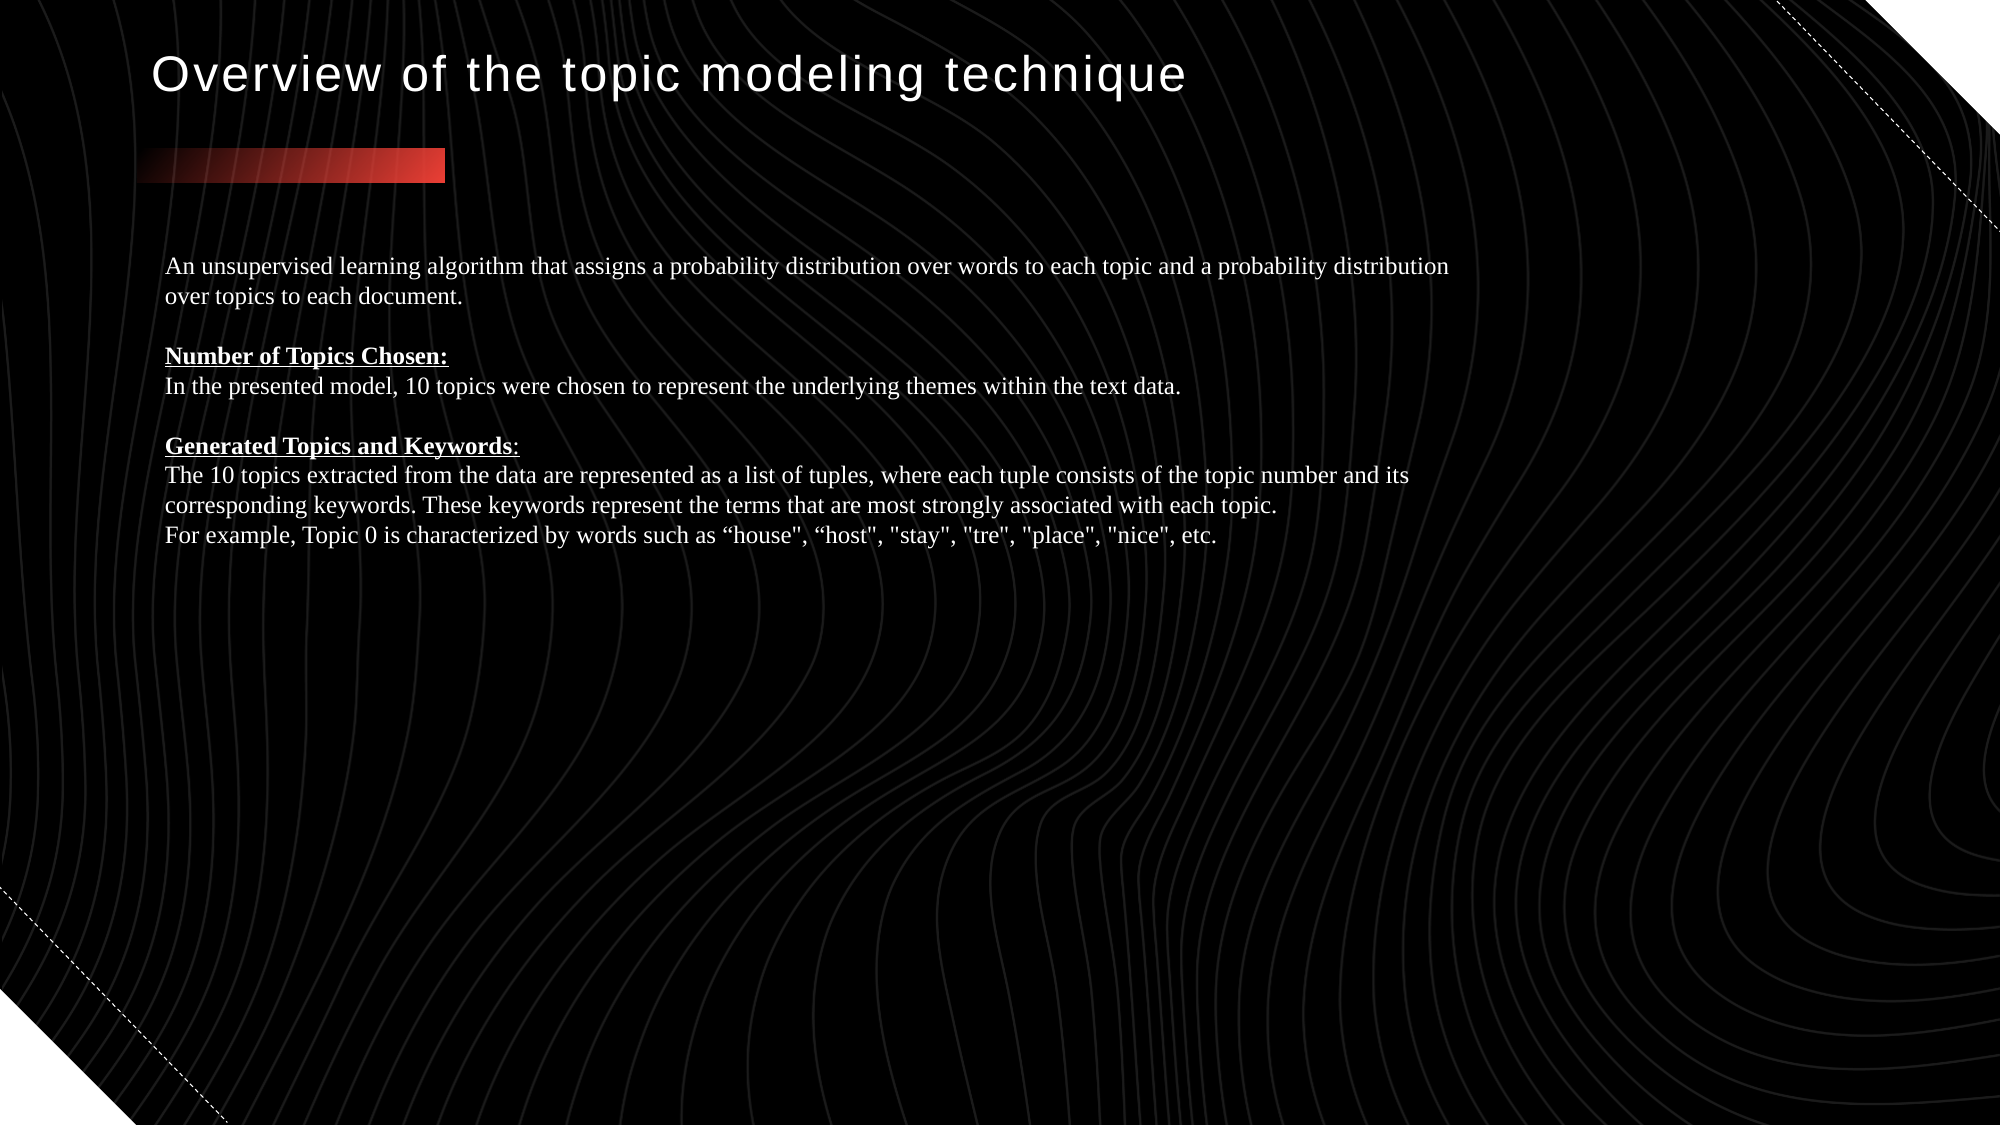

# Overview of the topic modeling technique
An unsupervised learning algorithm that assigns a probability distribution over words to each topic and a probability distribution over topics to each document.

Number of Topics Chosen:
In the presented model, 10 topics were chosen to represent the underlying themes within the text data.

Generated Topics and Keywords:
The 10 topics extracted from the data are represented as a list of tuples, where each tuple consists of the topic number and its corresponding keywords. These keywords represent the terms that are most strongly associated with each topic.
For example, Topic 0 is characterized by words such as “house", “host", "stay", "tre", "place", "nice", etc.